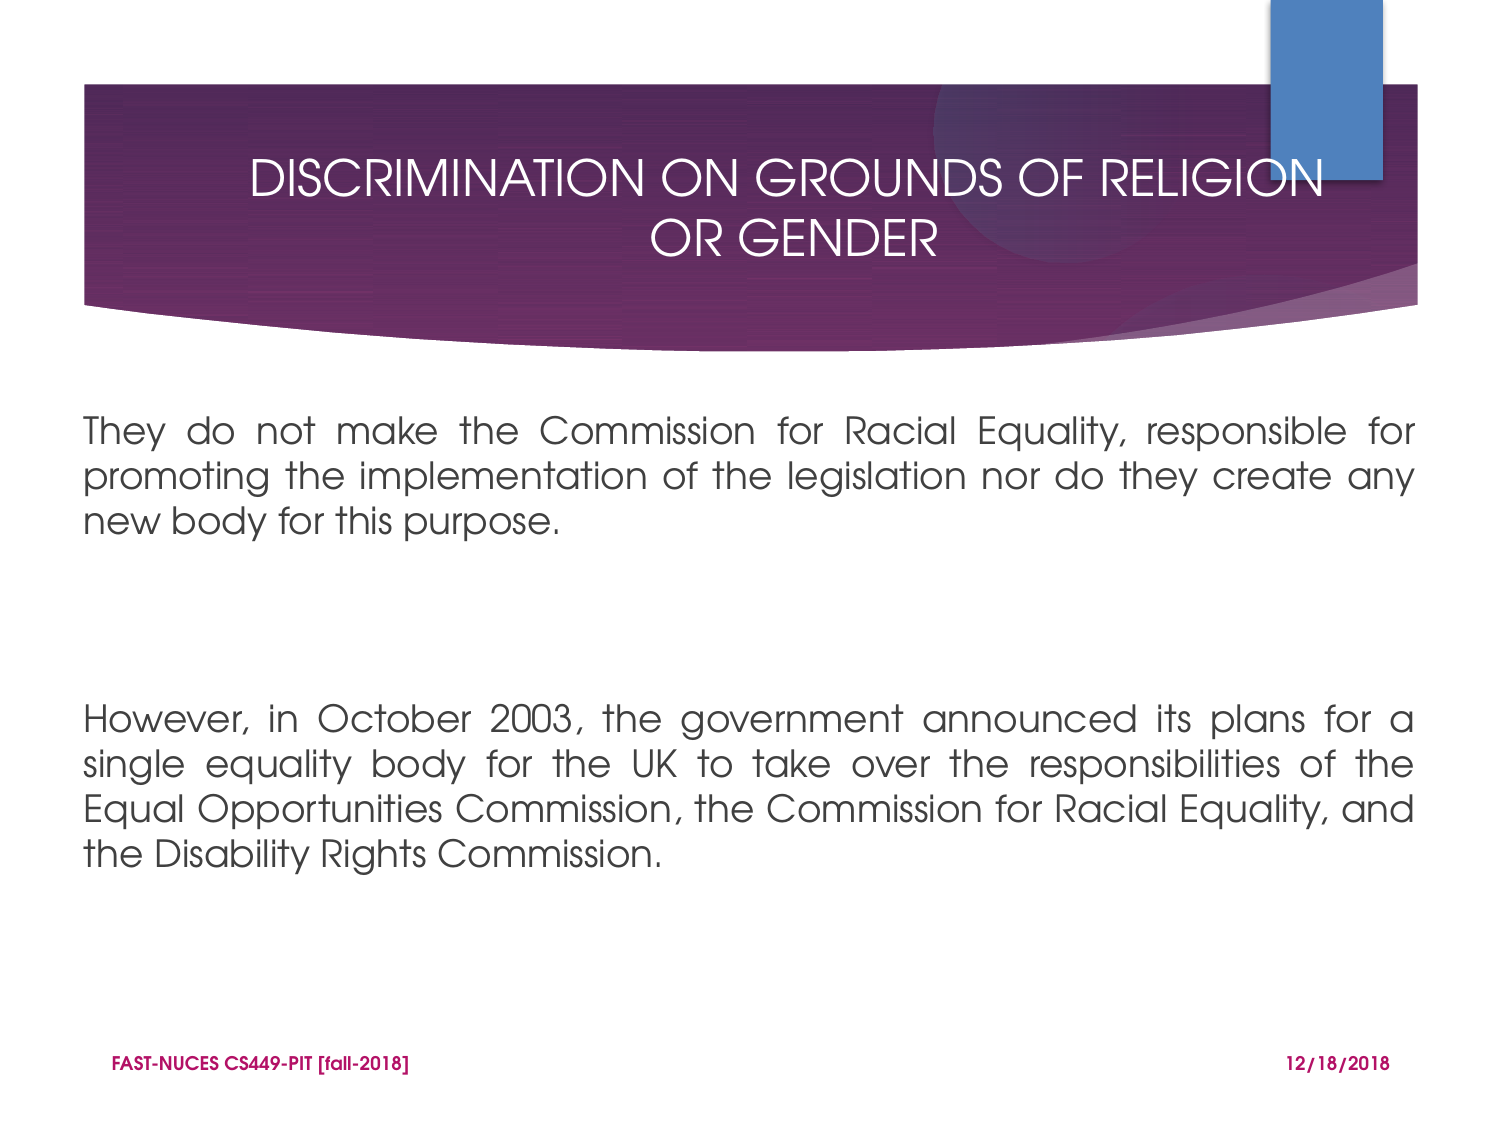

DISCRIMINATION ON GROUNDS OF RELIGION
 OR GENDER
They do not make the Commission for Racial Equality, responsible for promoting the implementation of the legislation nor do they create any new body for this purpose.

However, in October 2003, the government announced its plans for a single equality body for the UK to take over the responsibilities of the Equal Opportunities Commission, the Commission for Racial Equality, and the Disability Rights Commission.
32
FAST-NUCES CS449-PIT [fall-2018]
12/18/2018